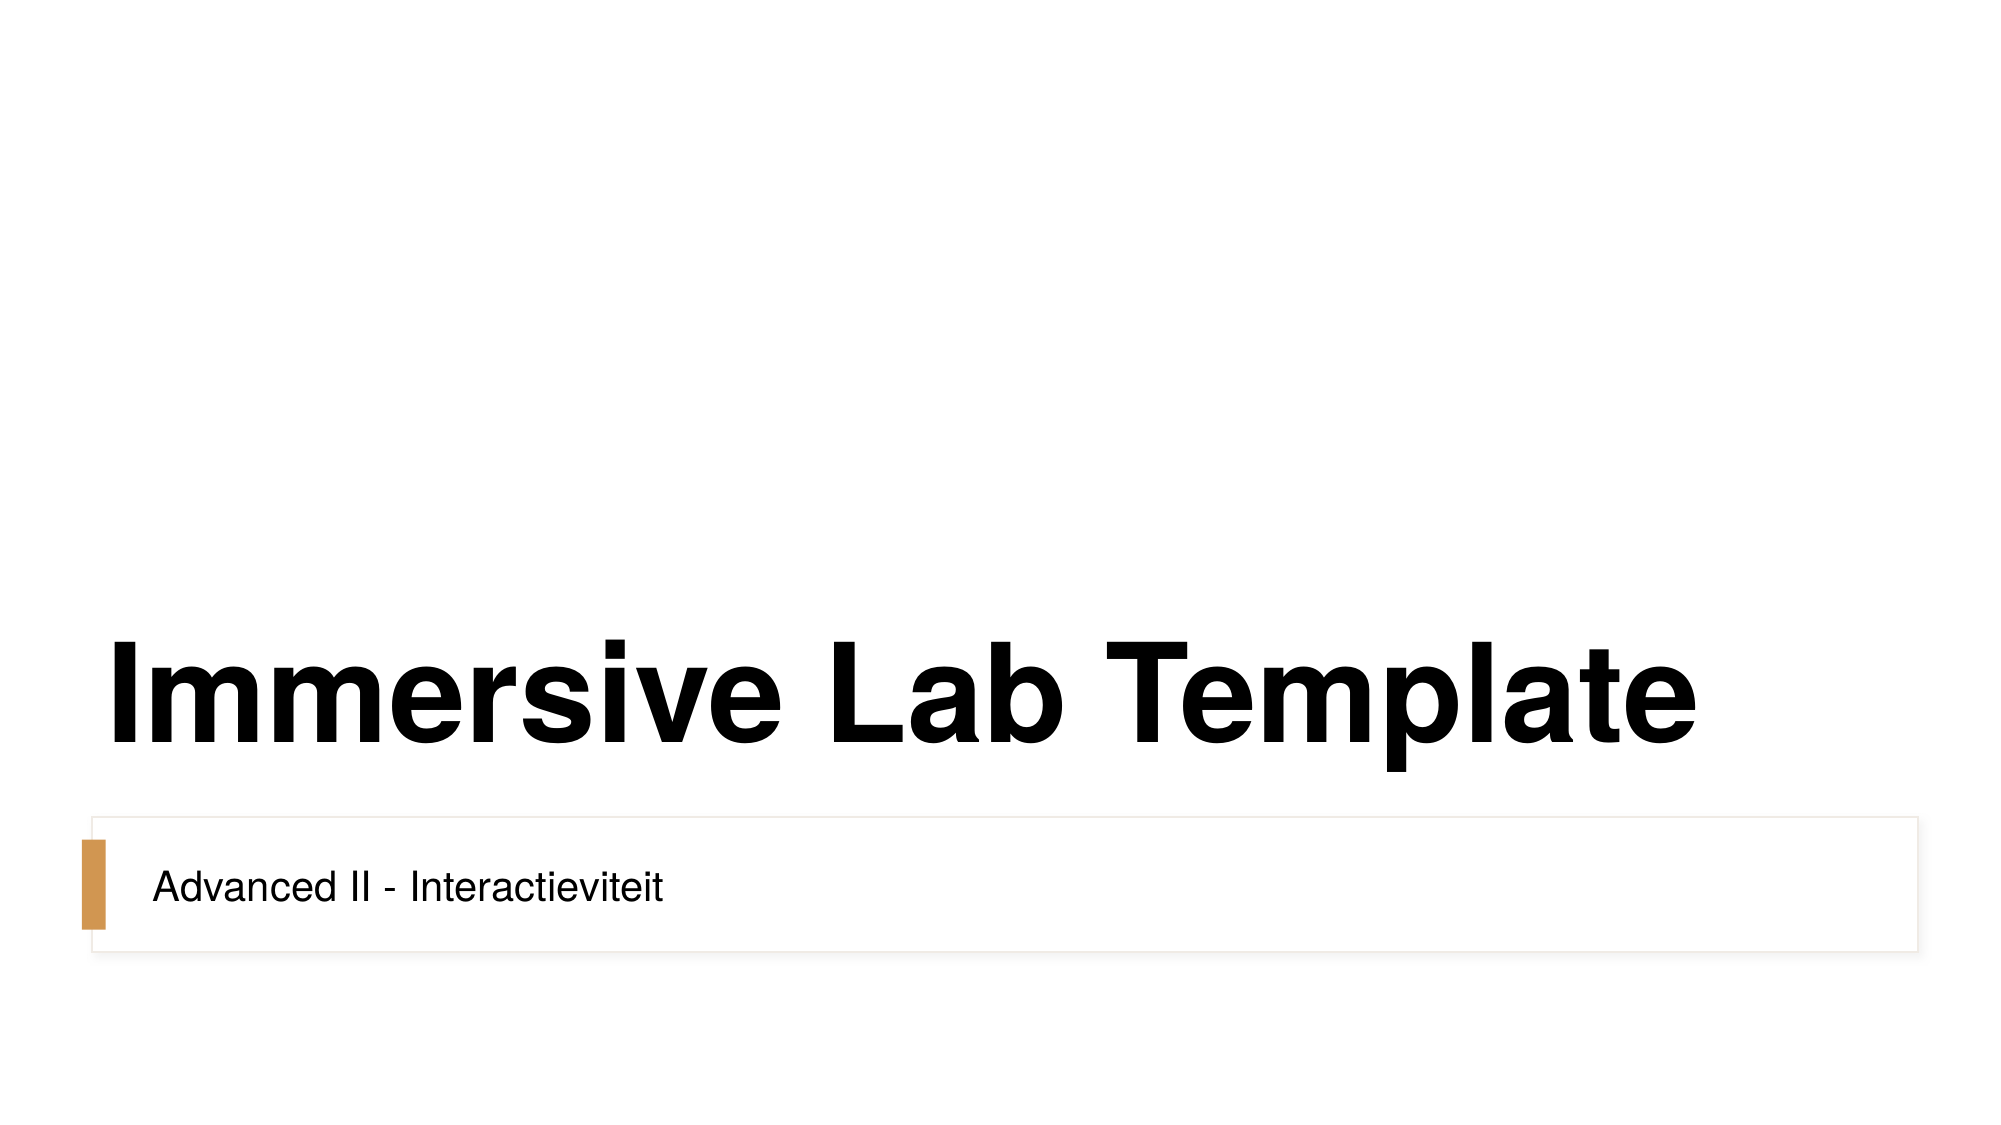

# Immersive Lab Template
Advanced II - Interactieviteit